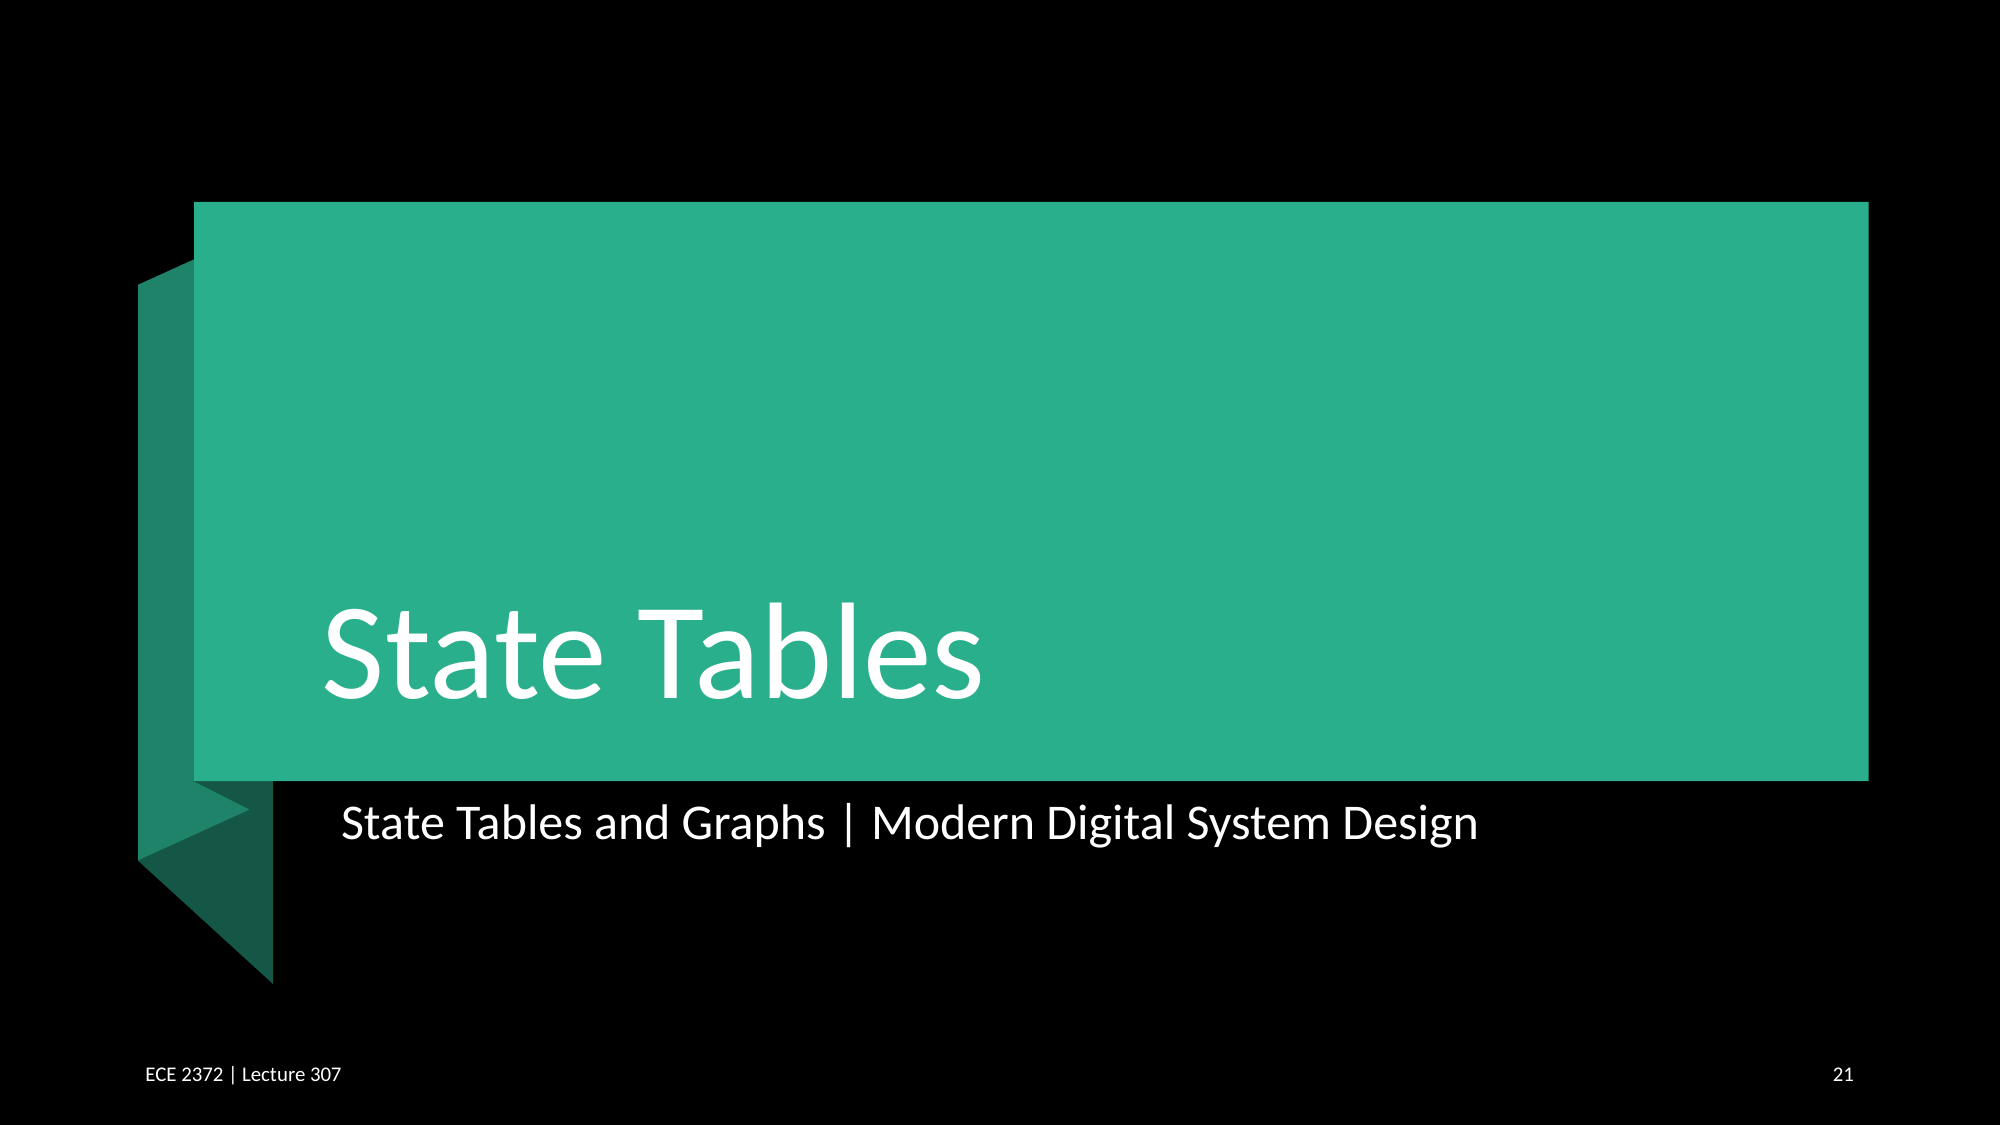

# State Tables

State Tables and Graphs | Modern Digital System Design
ECE 2372 | Lecture 307
21